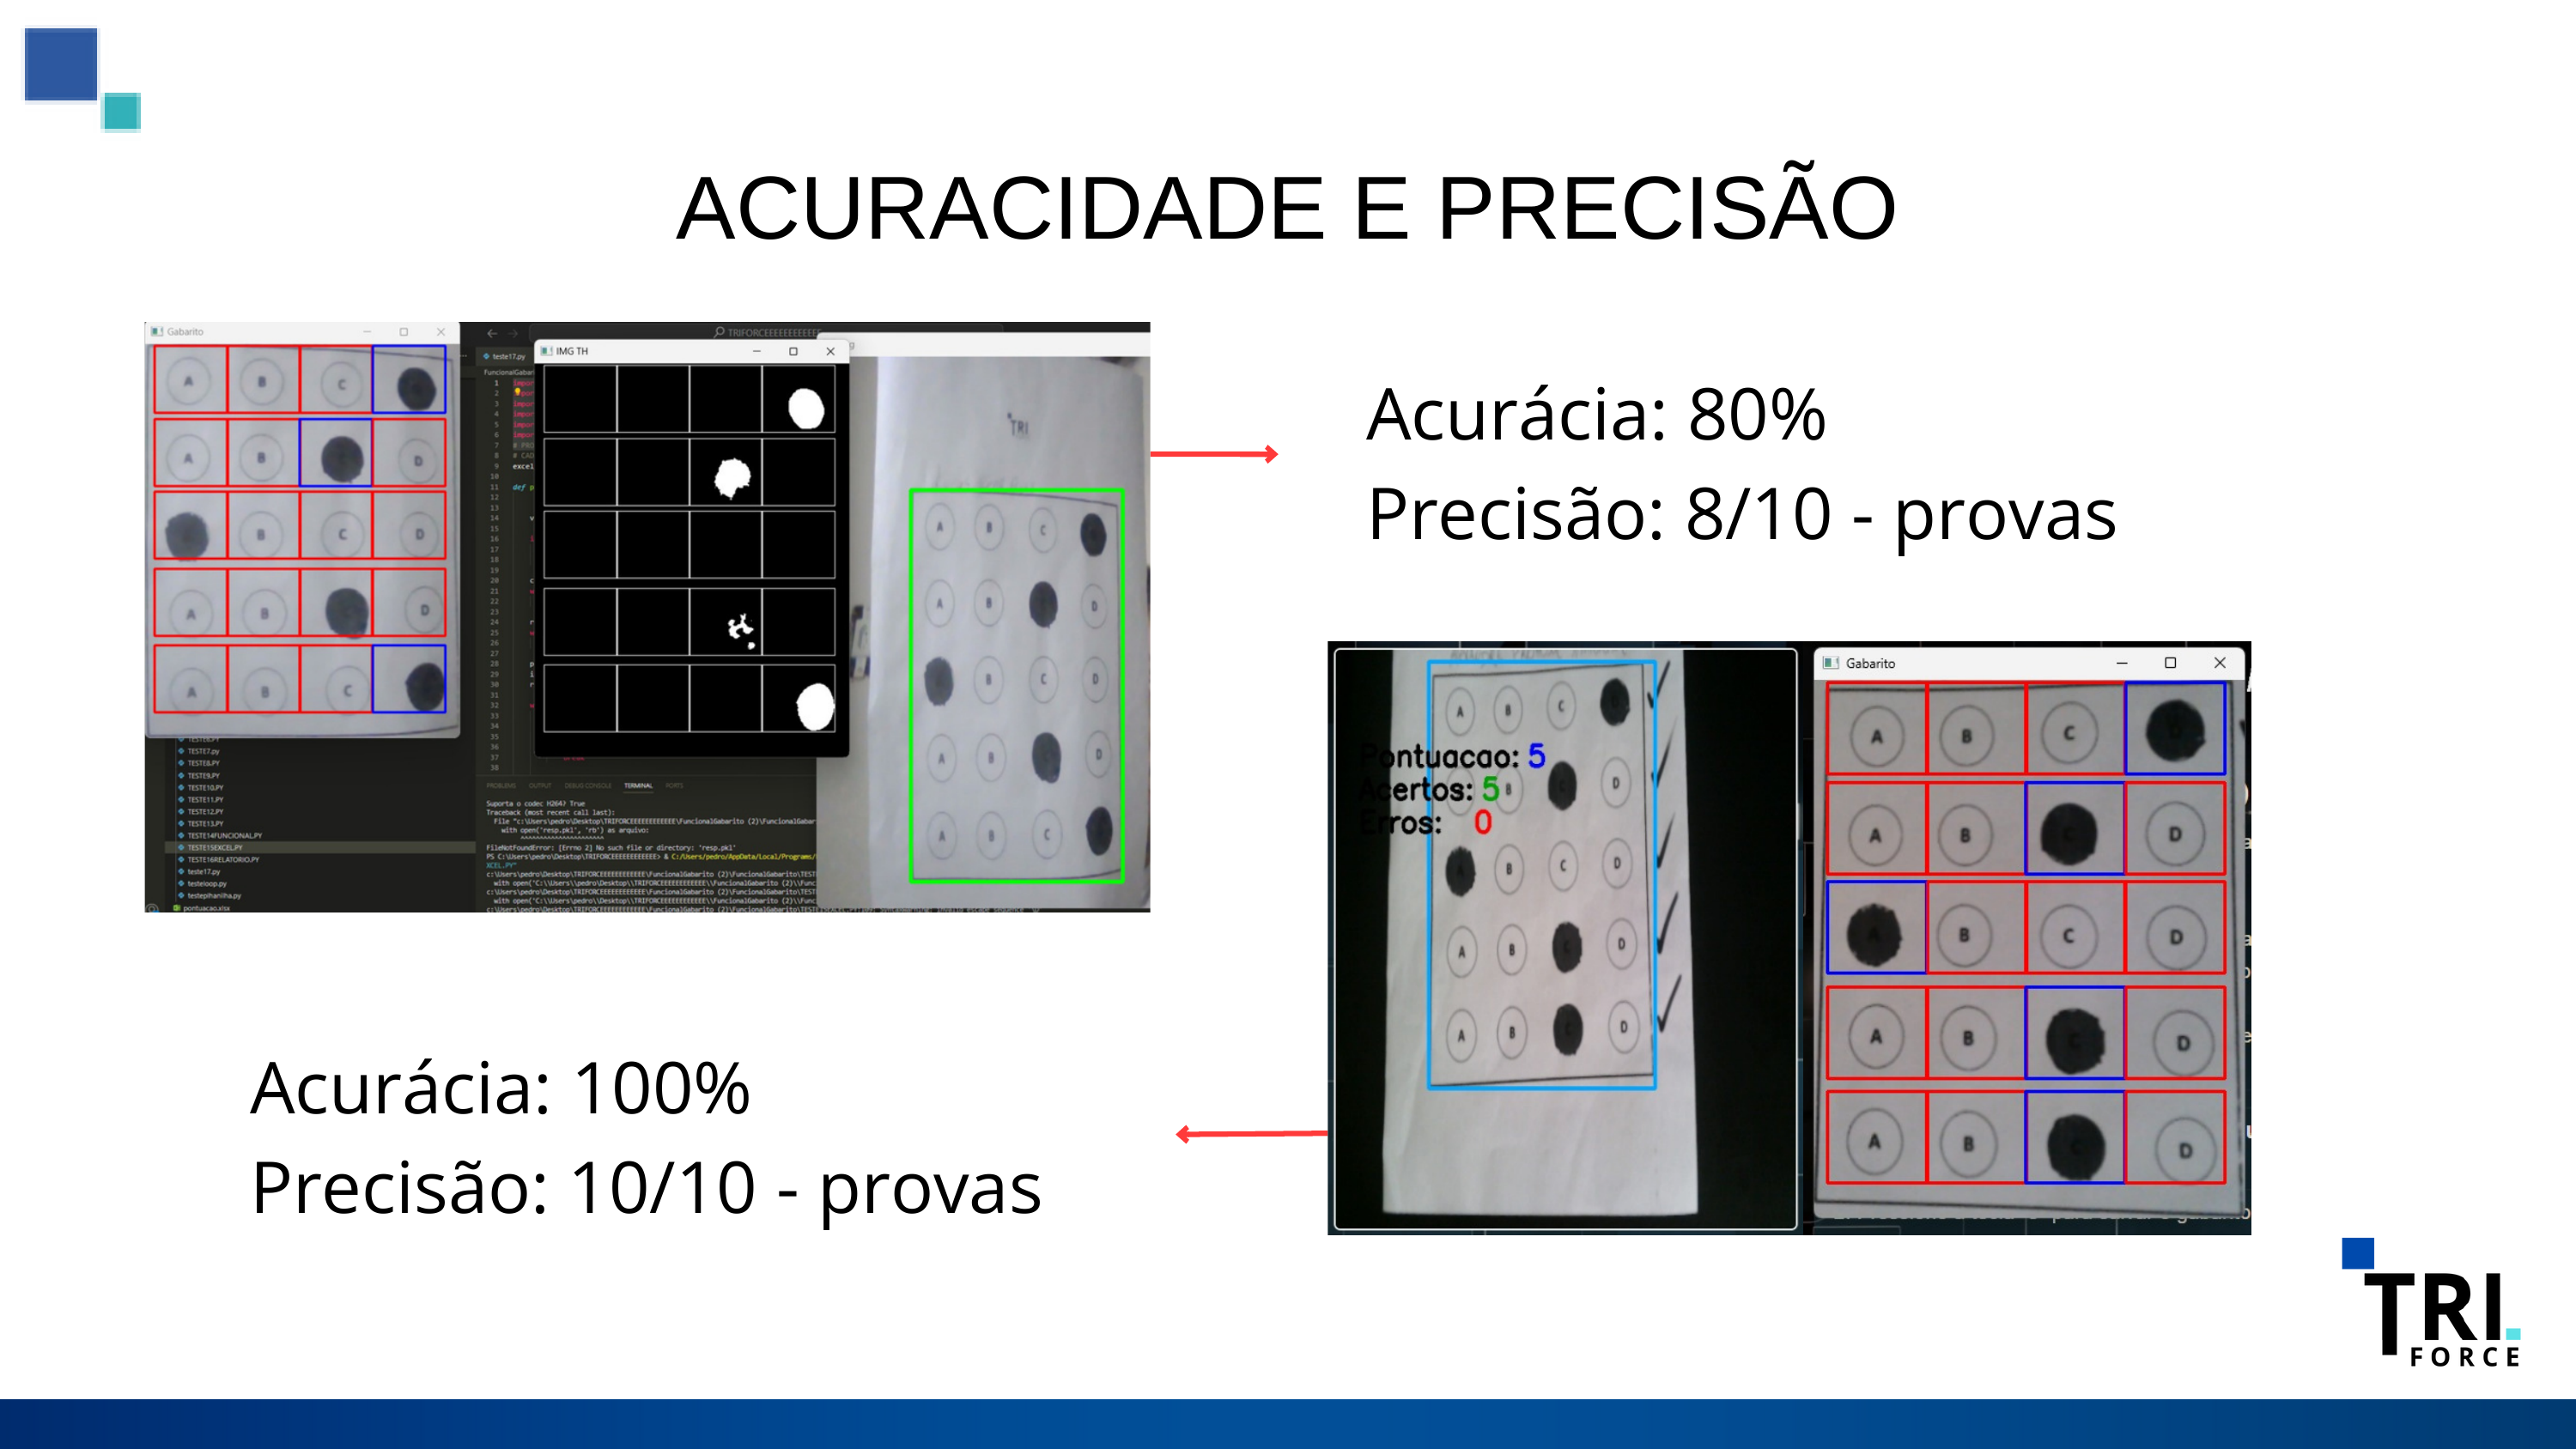

ACURACIDADE E PRECISÃO

Acurácia: 80%
Precisão: 8/10 - provas

Acurácia: 100%
Precisão: 10/10 - provas